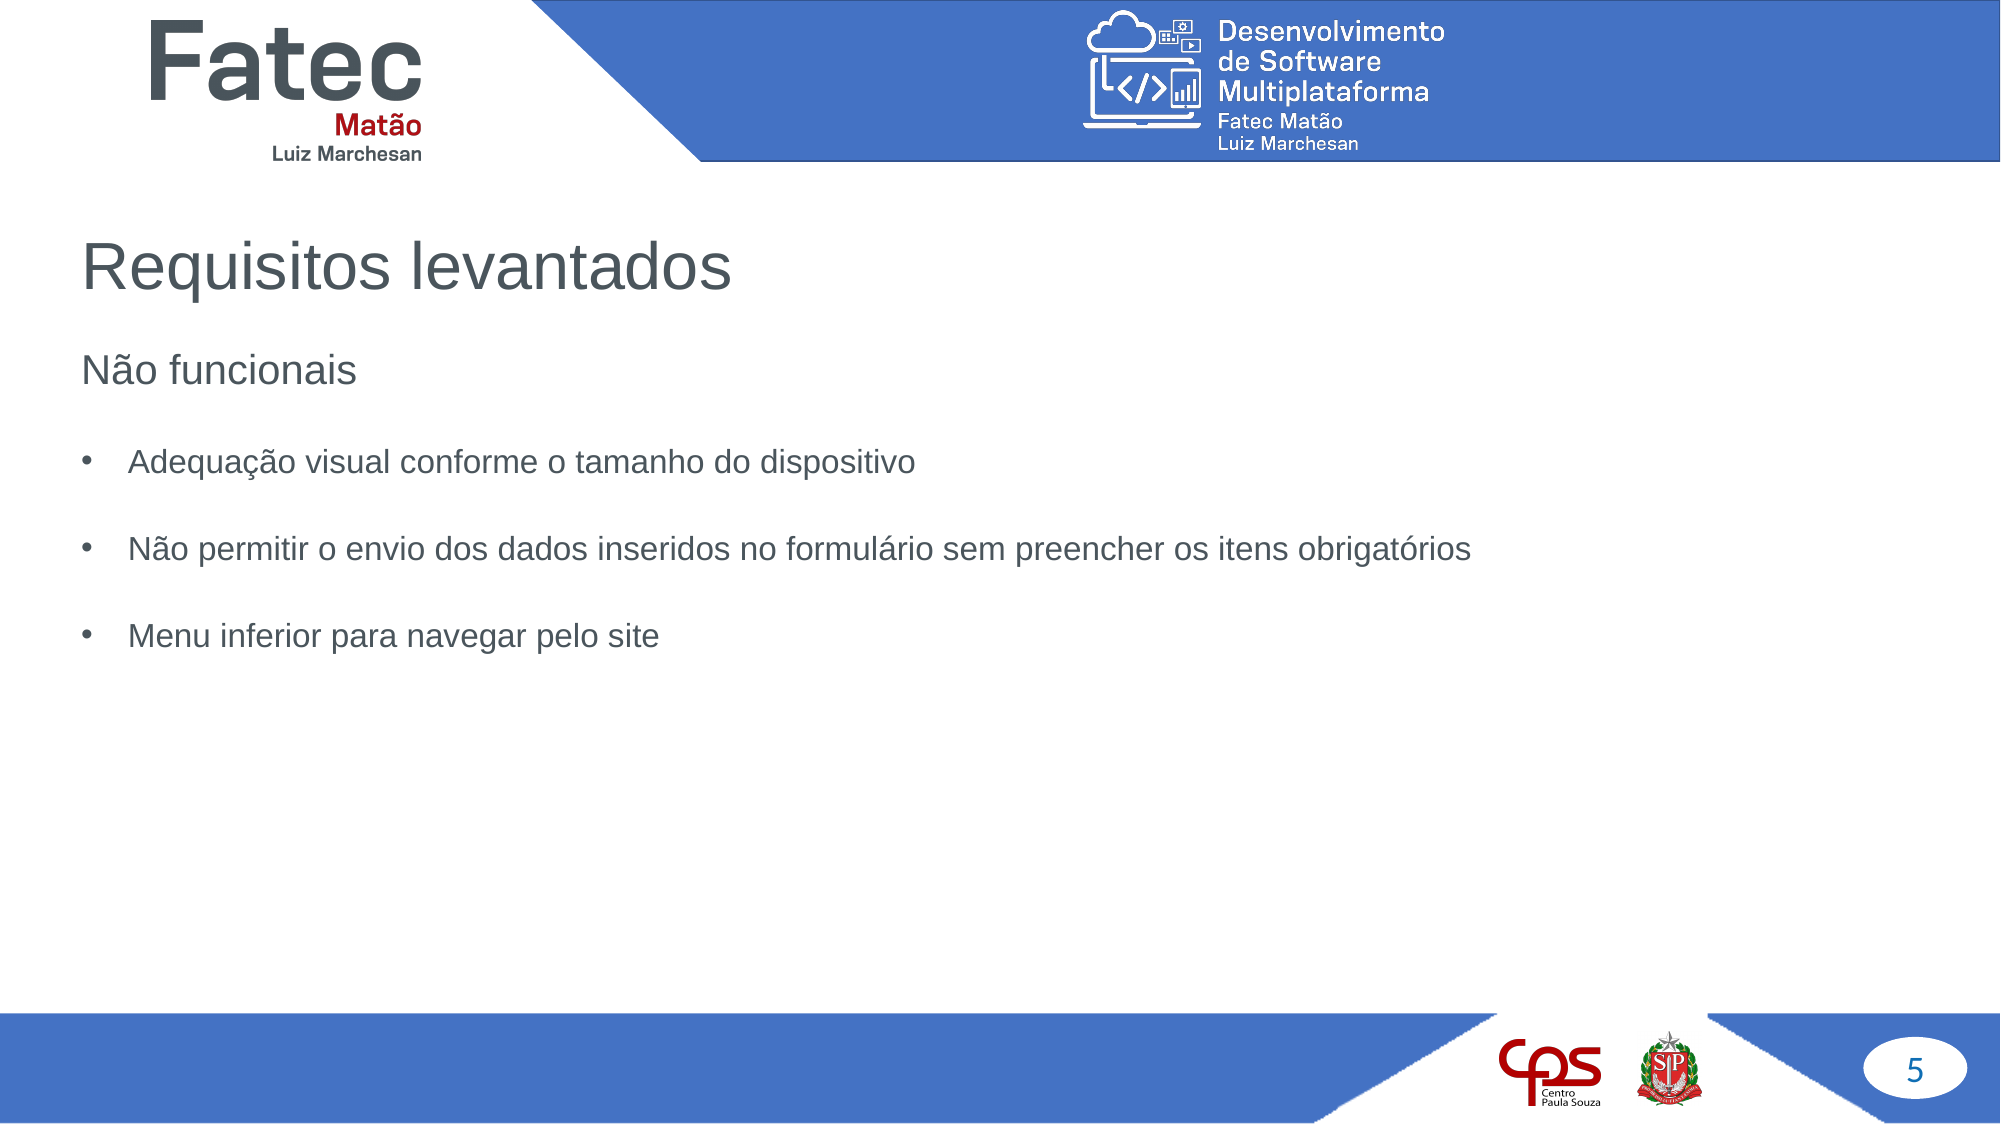

Requisitos levantados

Não funcionais
Adequação visual conforme o tamanho do dispositivo
Não permitir o envio dos dados inseridos no formulário sem preencher os itens obrigatórios
Menu inferior para navegar pelo site
5